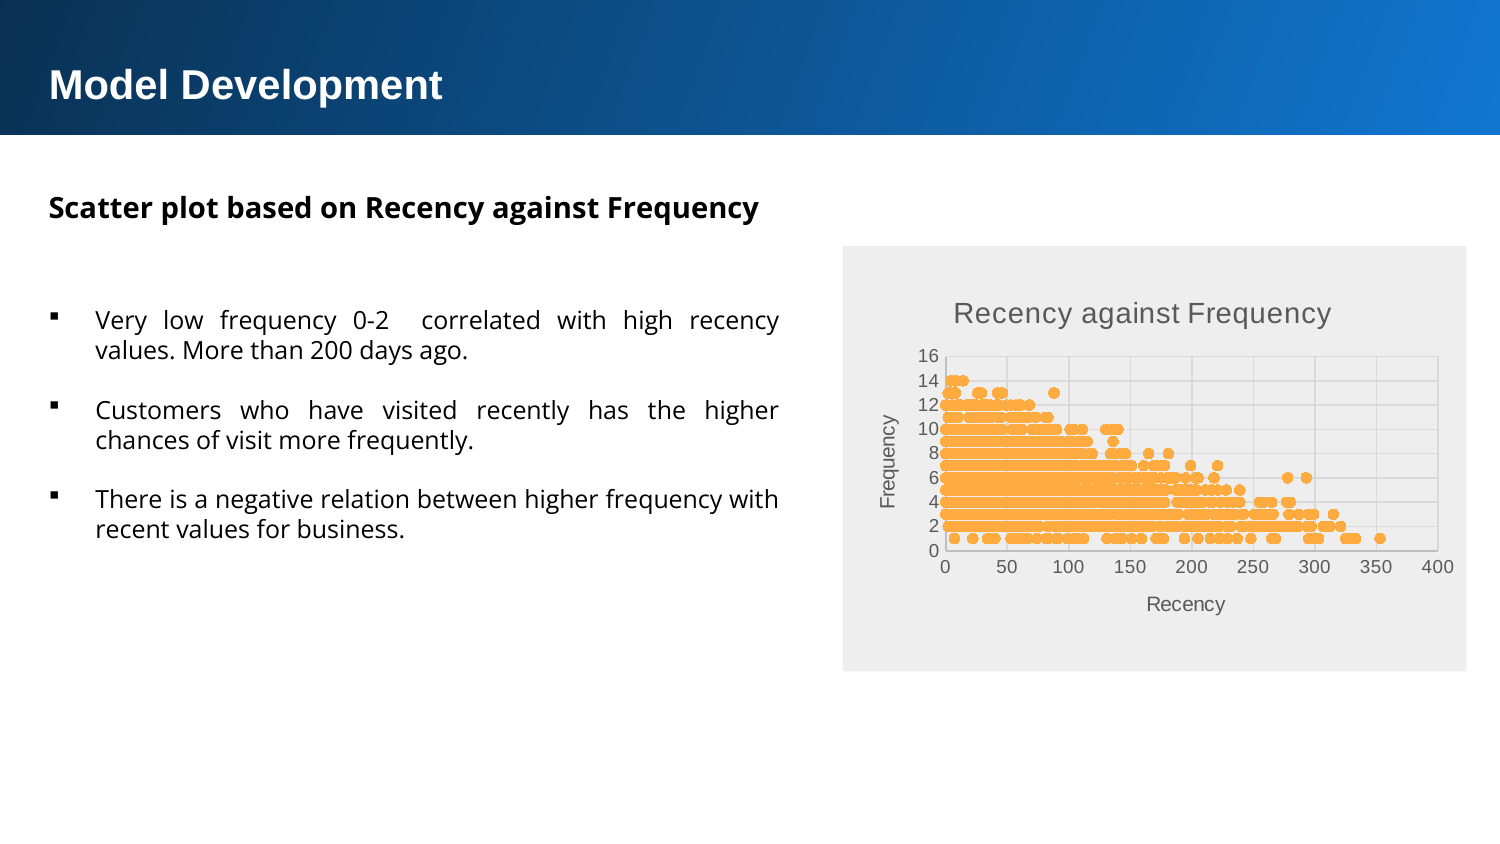

Model Development
Scatter plot based on Recency against Frequency

### Chart: Recency against Frequency

| Category | Count of product_id |
|---|---|
Very low frequency 0-2  correlated with high recency values. More than 200 days ago.

Customers who have visited recently has the higher chances of visit more frequently.

There is a negative relation between higher frequency with recent values for business.